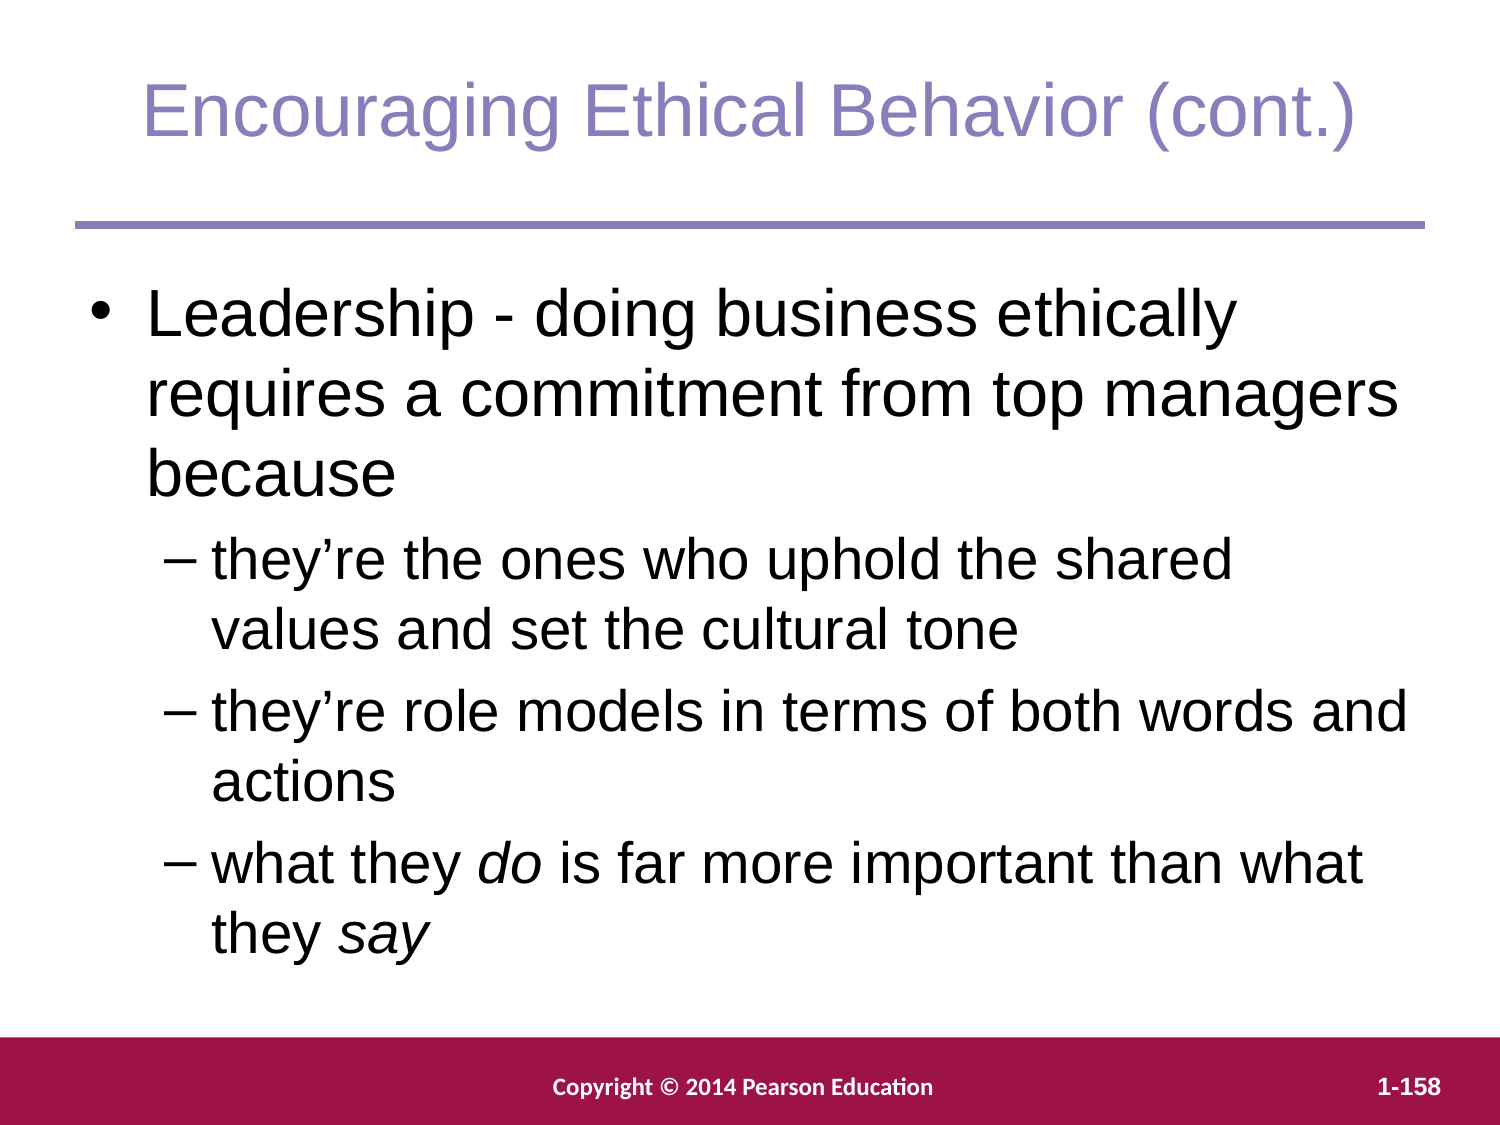

Encouraging Ethical Behavior (cont.)
Leadership - doing business ethically requires a commitment from top managers because
they’re the ones who uphold the shared values and set the cultural tone
they’re role models in terms of both words and actions
what they do is far more important than what they say